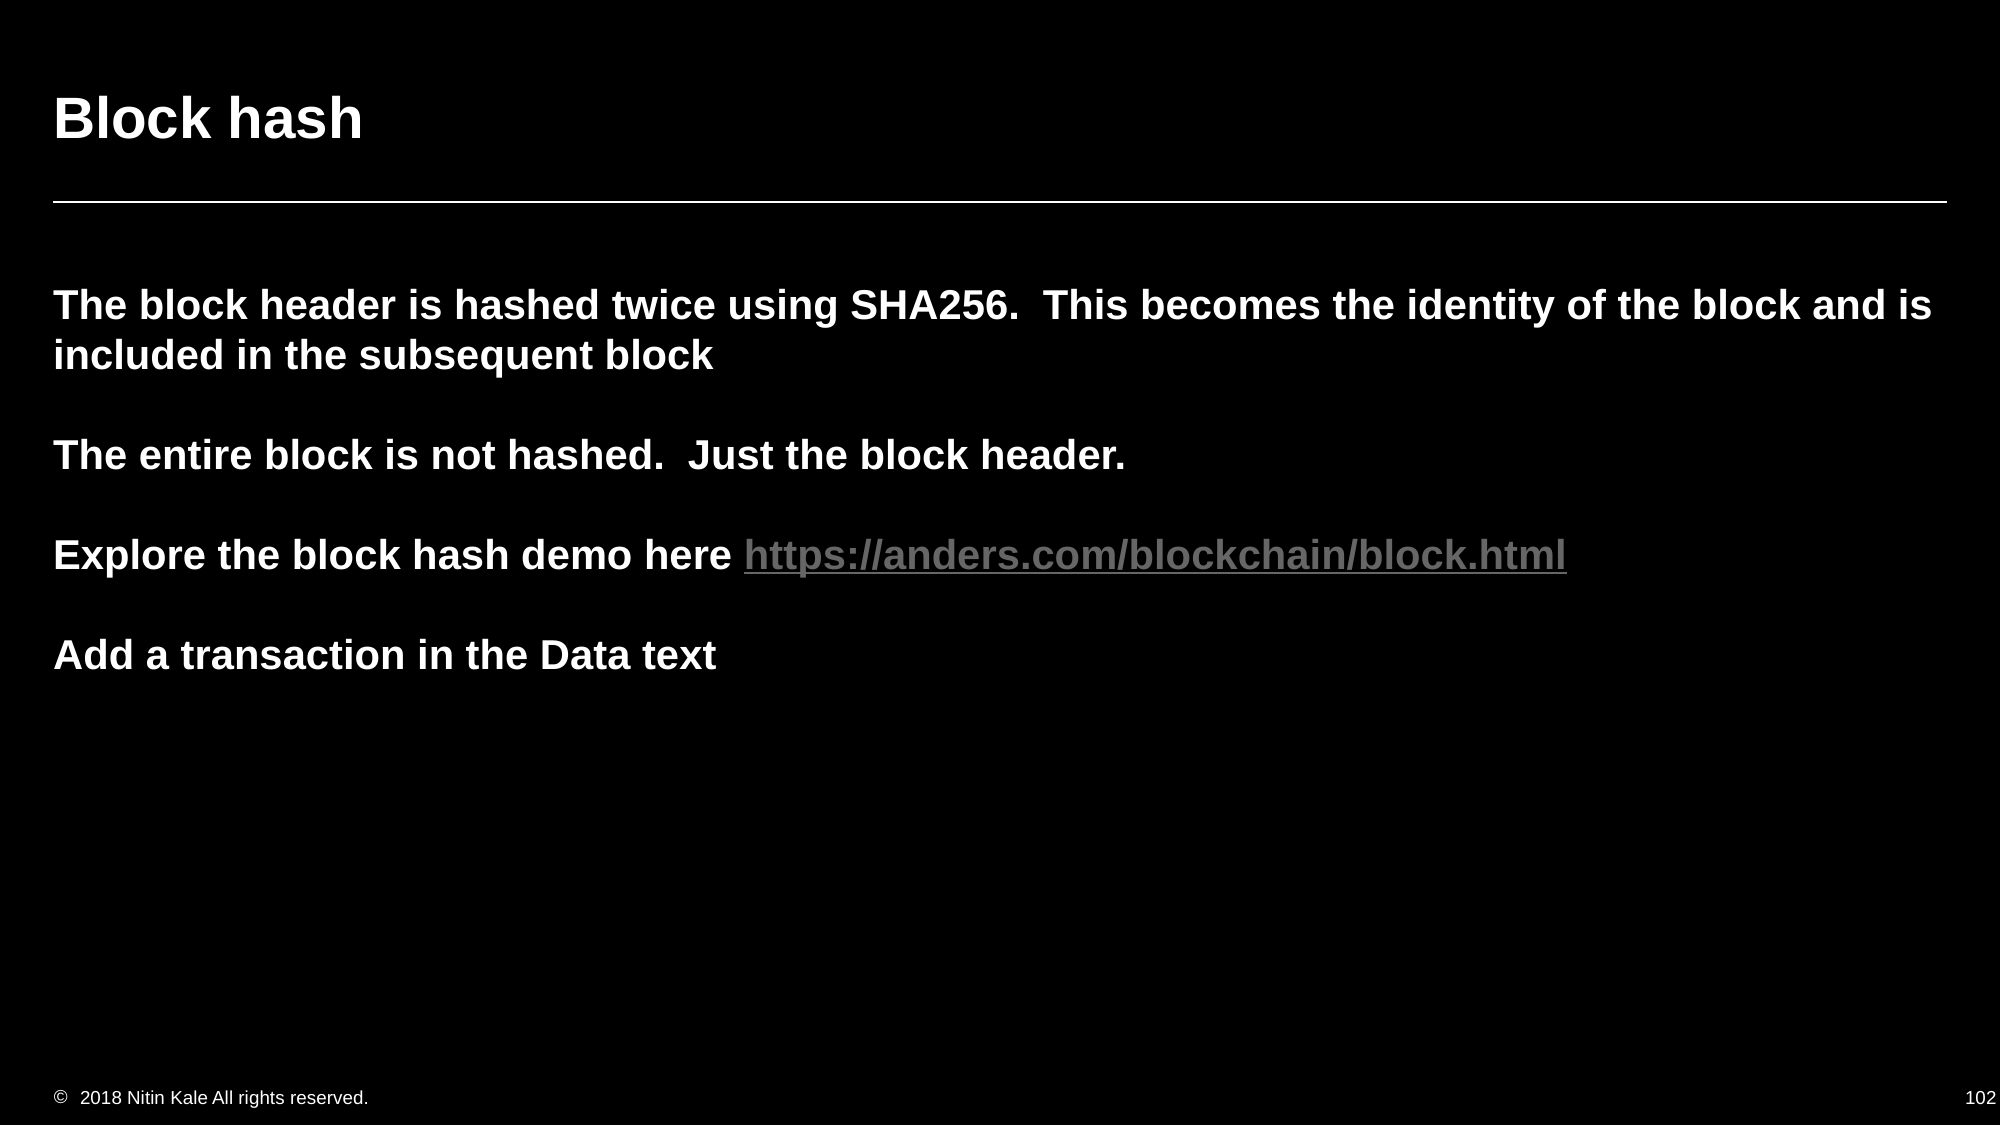

# Block hash
The block header is hashed twice using SHA256.  This becomes the identity of the block and is included in the subsequent block
The entire block is not hashed.  Just the block header.
Explore the block hash demo here https://anders.com/blockchain/block.html
Add a transaction in the Data text